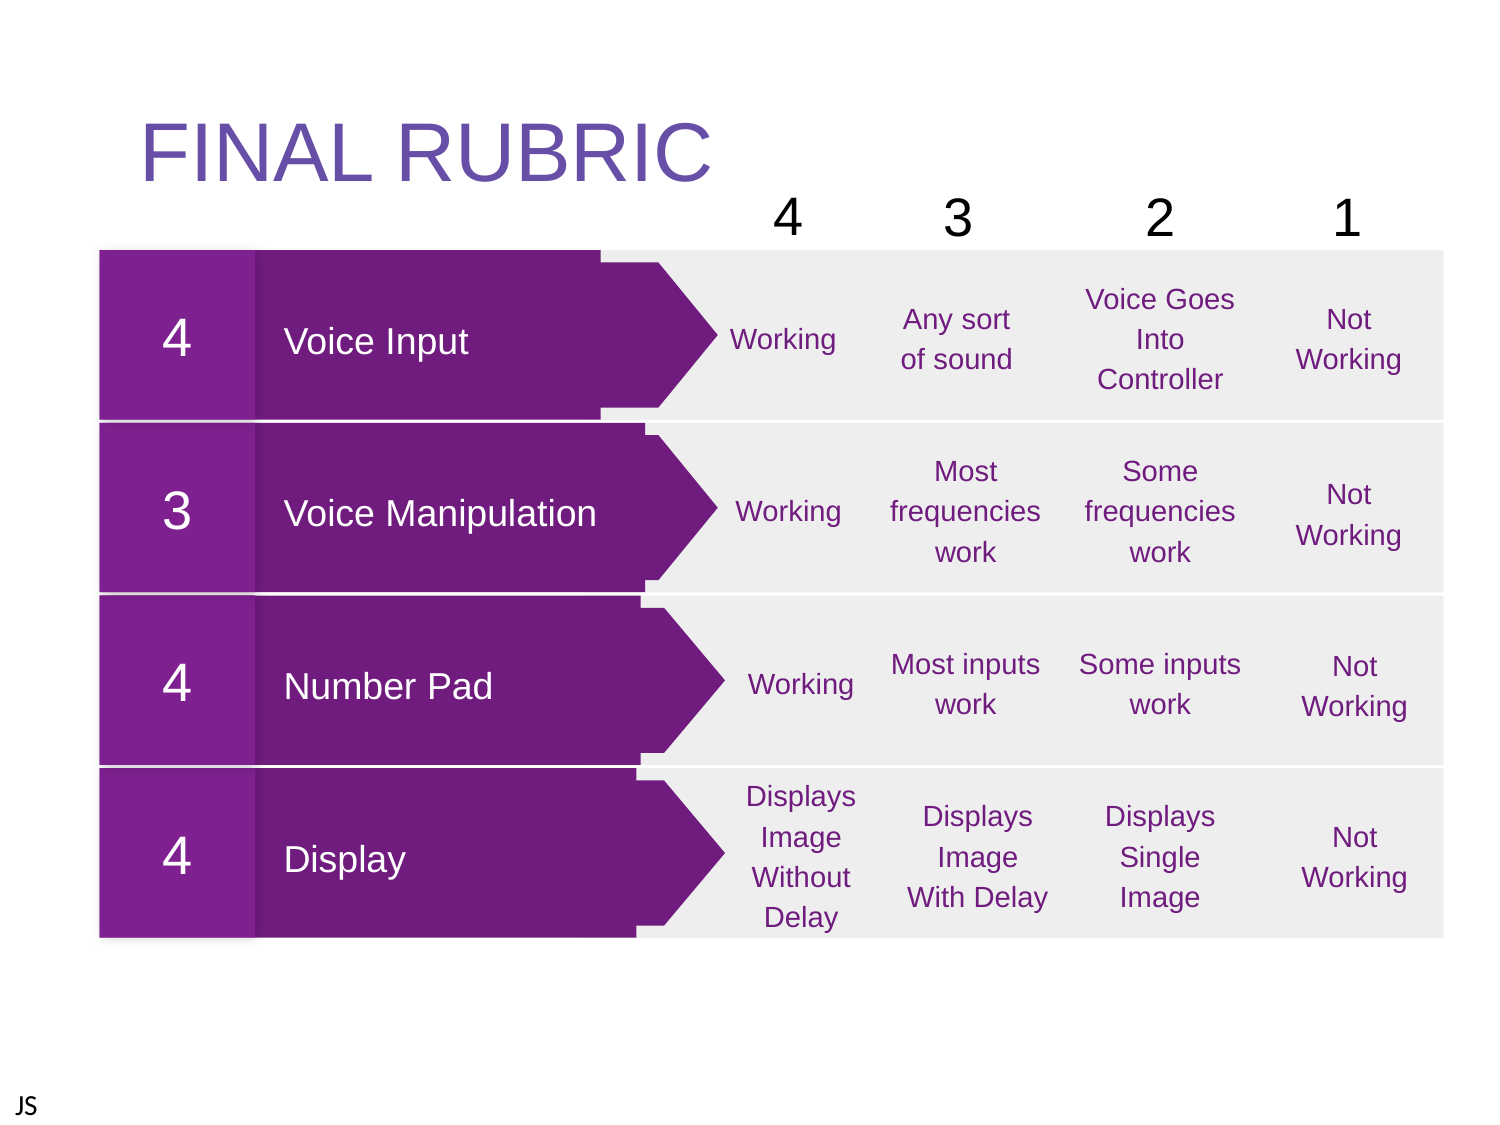

FINAL RUBRIC
4
3
2
1

4

Working
Voice Input
Voice Goes Into Controller
Not Working
Any sort of sound

3

Voice Manipulation
Working
Most frequencies work
Some frequencies work
Not Working
Some inputs work
Most inputs work
Working

4

Number Pad
Not Working

4

Display
Displays Image With Delay
Displays Single
Image
Not Working
Displays
Image Without
Delay
JS